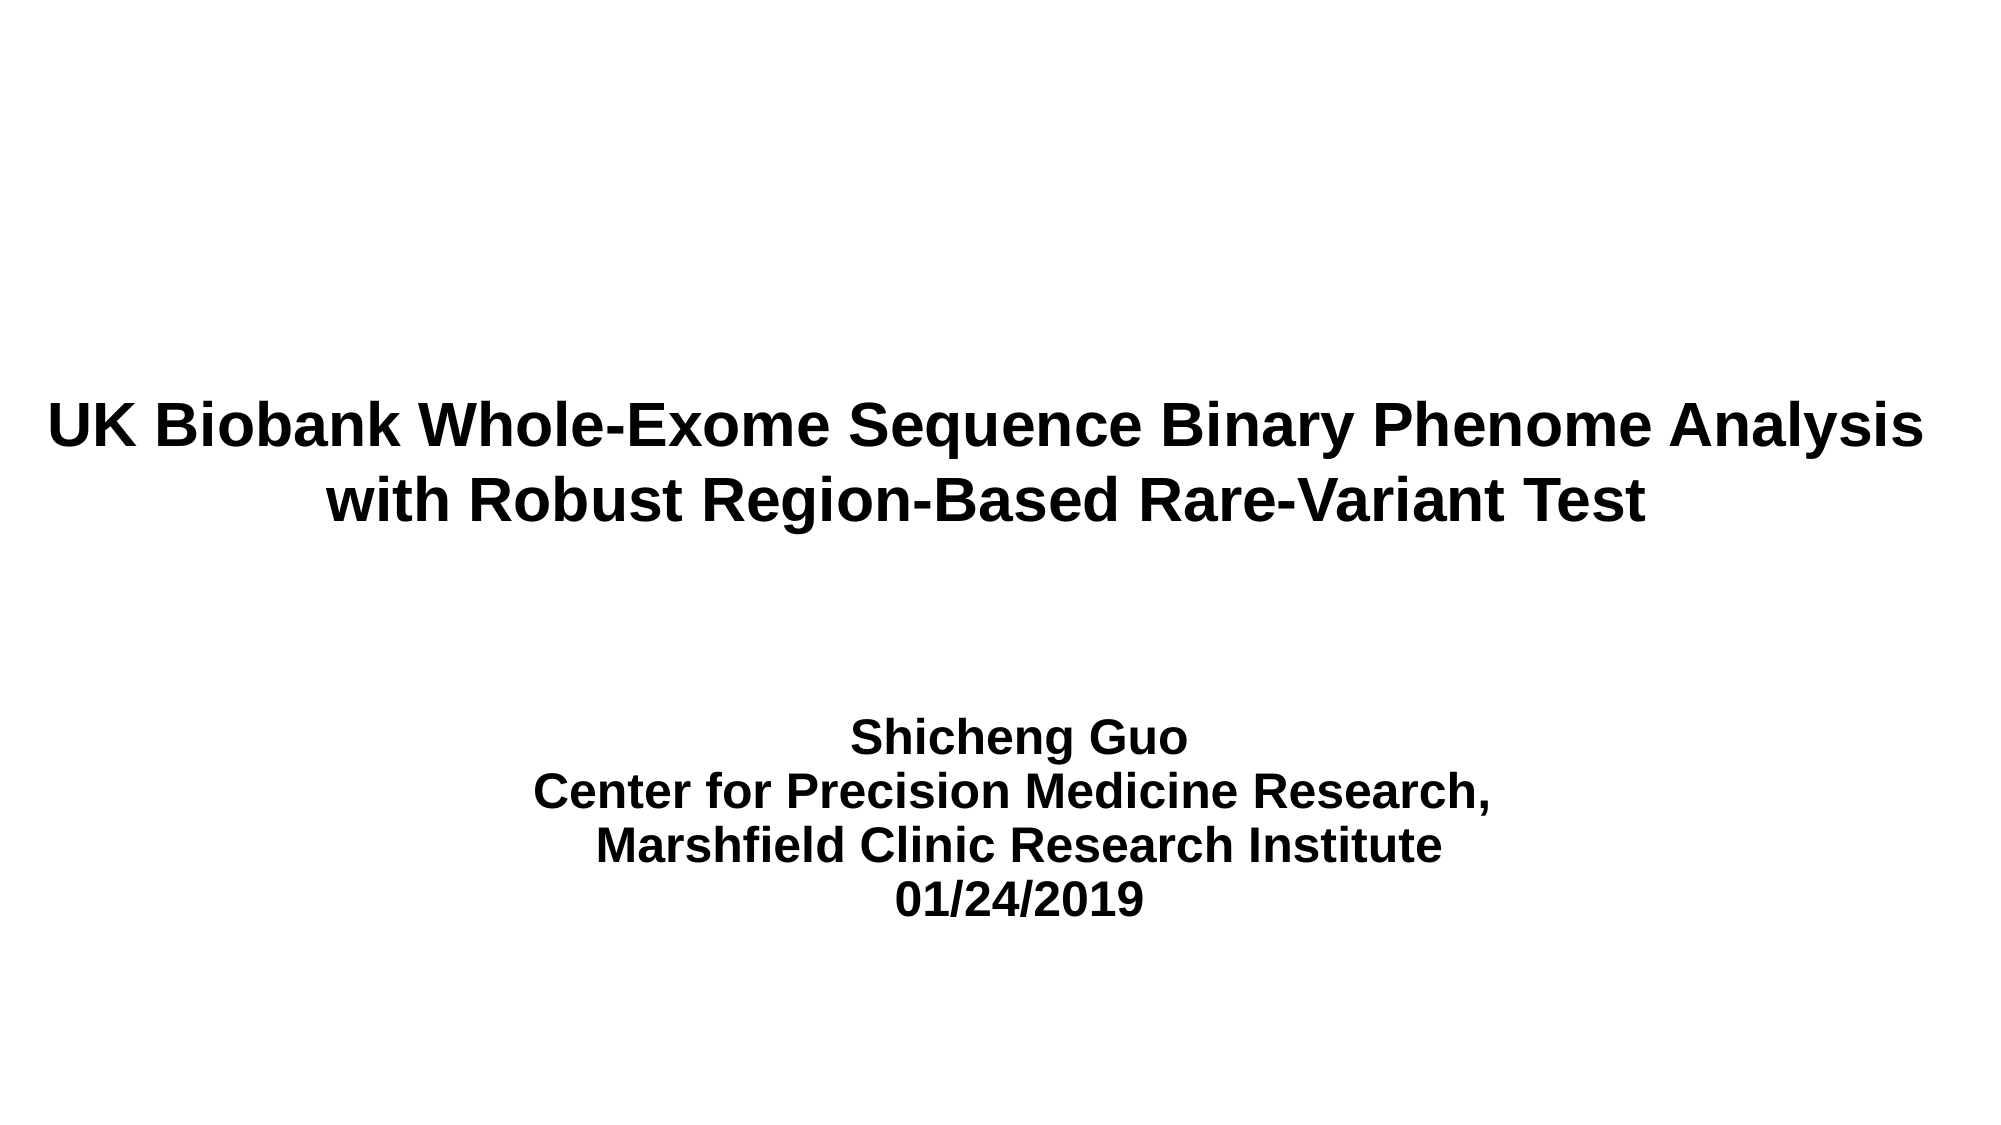

UK Biobank Whole-Exome Sequence Binary Phenome Analysis with Robust Region-Based Rare-Variant Test
Shicheng Guo
Center for Precision Medicine Research,
Marshfield Clinic Research Institute
01/24/2019